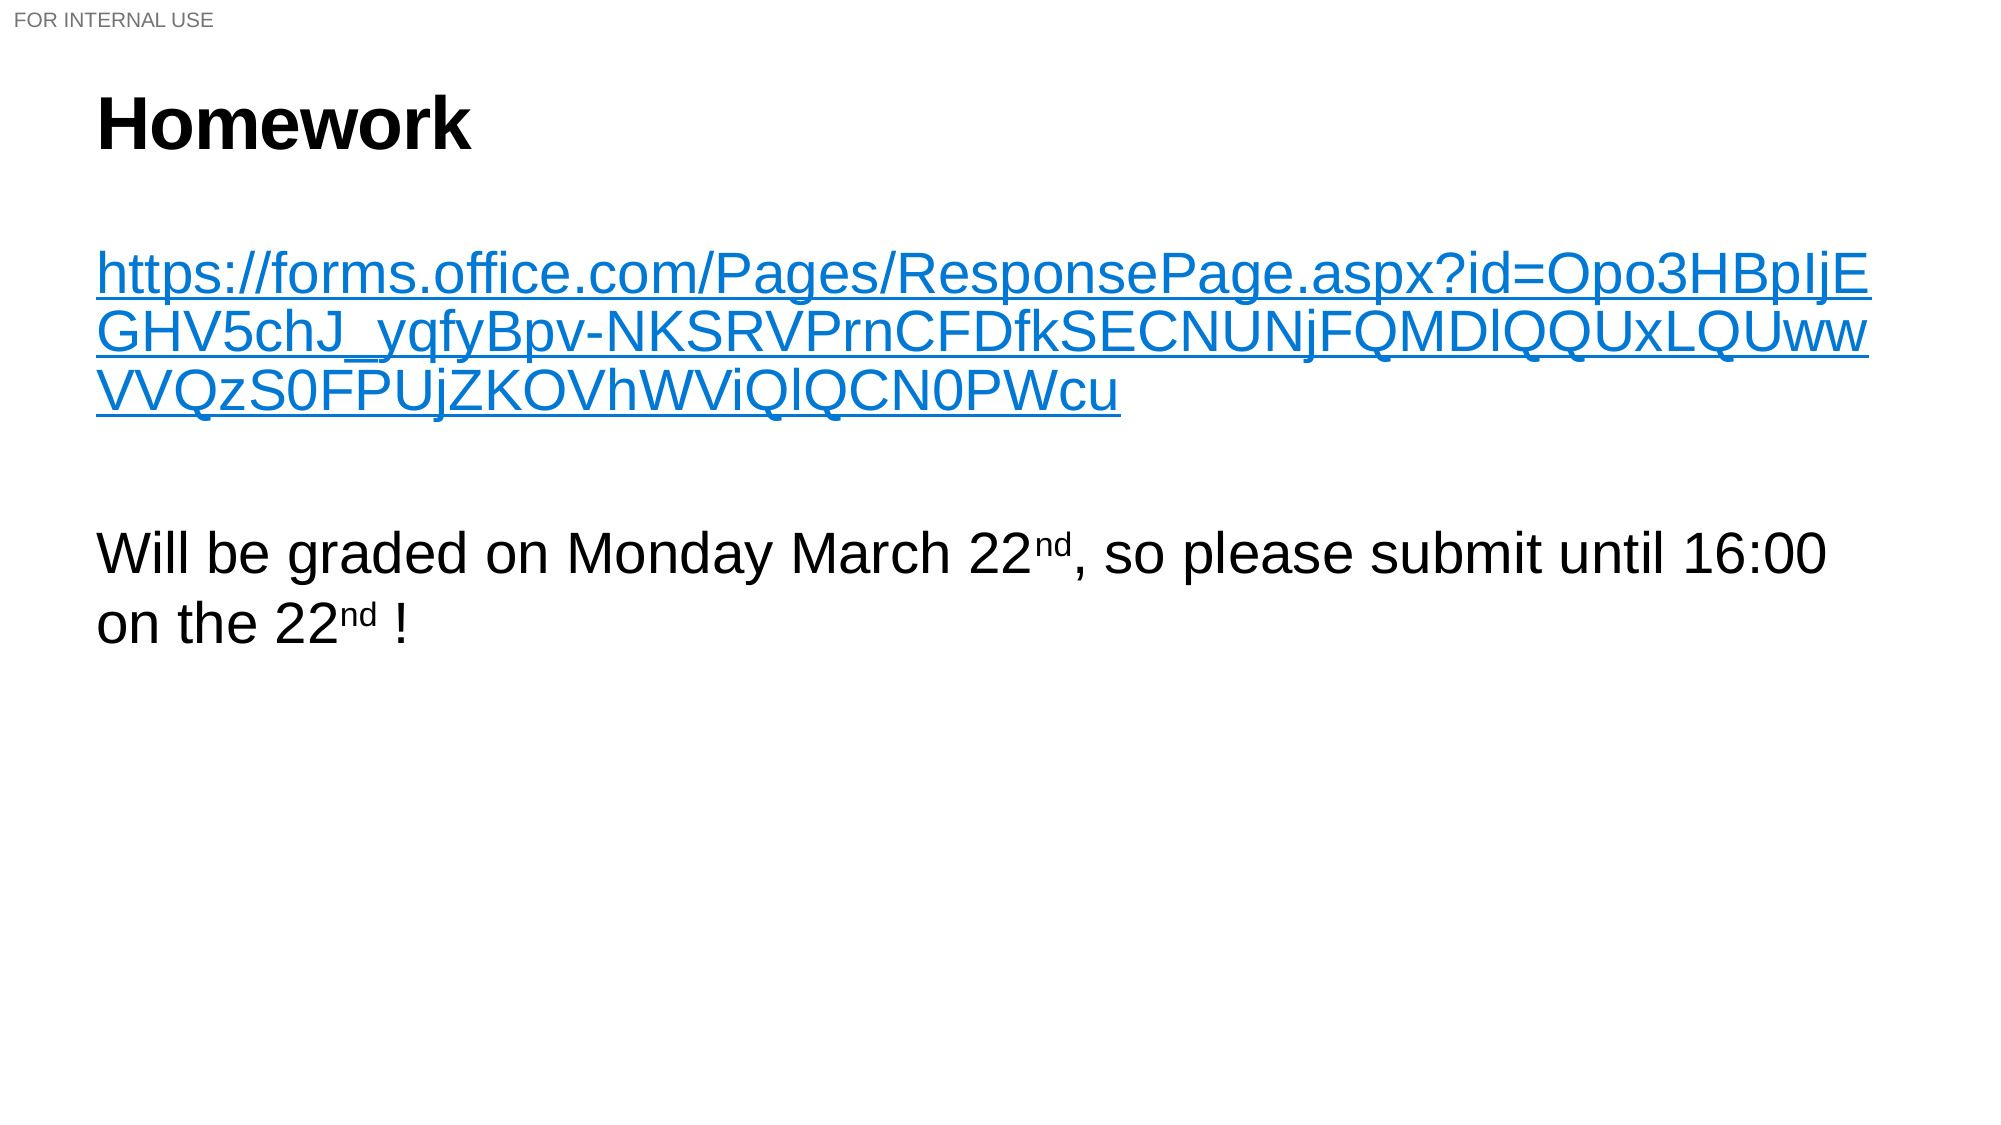

# Homework
https://forms.office.com/Pages/ResponsePage.aspx?id=Opo3HBpIjEGHV5chJ_yqfyBpv-NKSRVPrnCFDfkSECNUNjFQMDlQQUxLQUwwVVQzS0FPUjZKOVhWViQlQCN0PWcu

Will be graded on Monday March 22nd, so please submit until 16:00 on the 22nd !